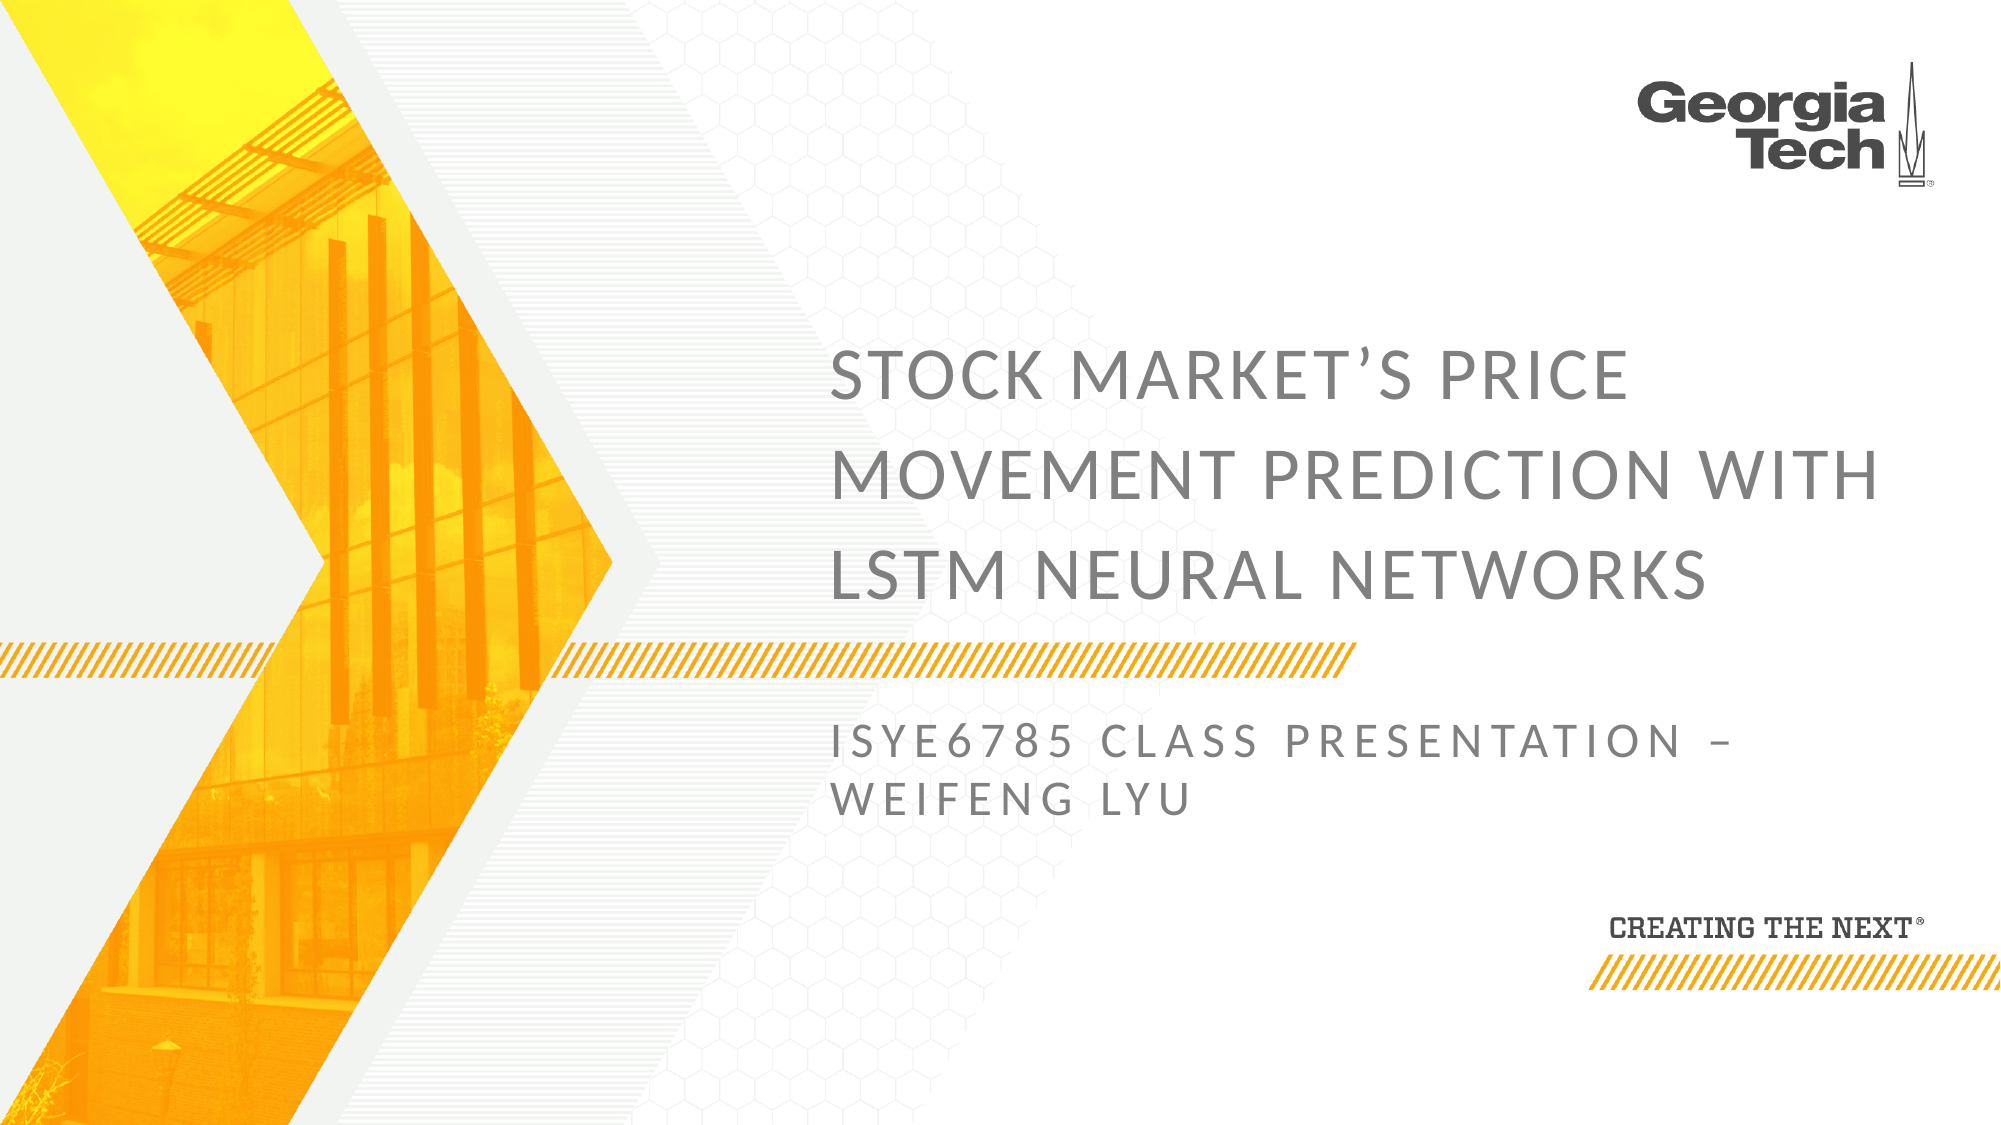

# Stock Market’s Price Movement Prediction With LSTM Neural Networks
Isye6785 Class Presentation – Weifeng Lyu